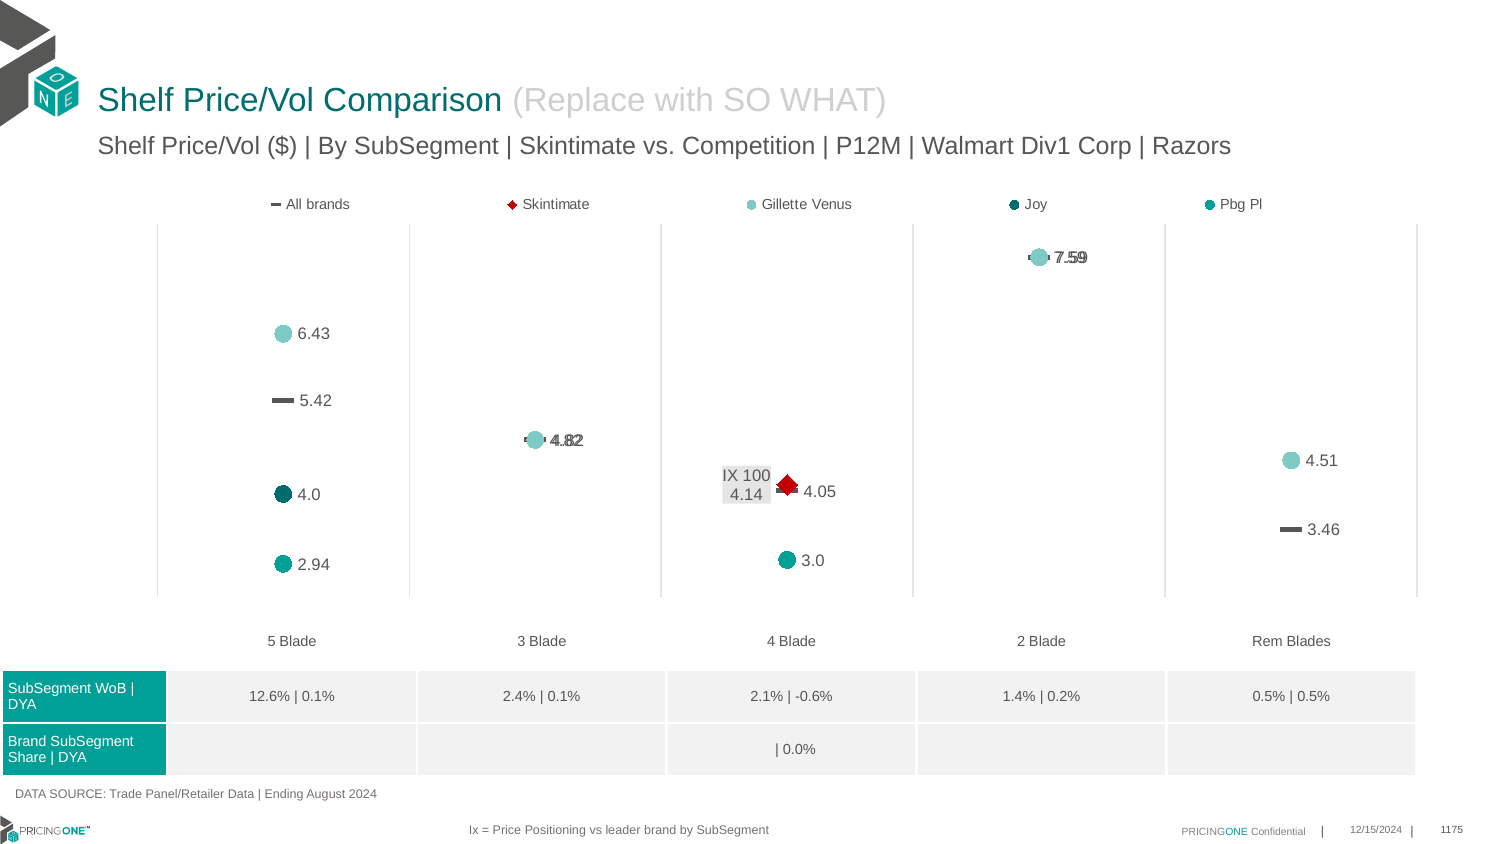

# Shelf Price/Vol Comparison (Replace with SO WHAT)
Shelf Price/Vol ($) | By SubSegment | Skintimate vs. Competition | P12M | Walmart Div1 Corp | Razors

### Chart

| Category | All brands | Skintimate | Gillette Venus | Joy | Pbg Pl |
|---|---|---|---|---|---|
| None | 5.42 | None | 6.43 | 4.0 | 2.94 |
| None | 4.82 | None | 4.82 | None | None |
| IX 100 | 4.05 | 4.14 | None | None | 3.0 |
| None | 7.59 | None | 7.59 | None | None |
| None | 3.46 | None | 4.51 | None | None |
|  | 5 Blade | 3 Blade | 4 Blade | 2 Blade | Rem Blades |
| --- | --- | --- | --- | --- | --- |
| SubSegment WoB | DYA | 12.6% | 0.1% | 2.4% | 0.1% | 2.1% | -0.6% | 1.4% | 0.2% | 0.5% | 0.5% |
| Brand SubSegment Share | DYA |  |  | | 0.0% |  |  |
DATA SOURCE: Trade Panel/Retailer Data | Ending August 2024
Ix = Price Positioning vs leader brand by SubSegment
12/15/2024
1175